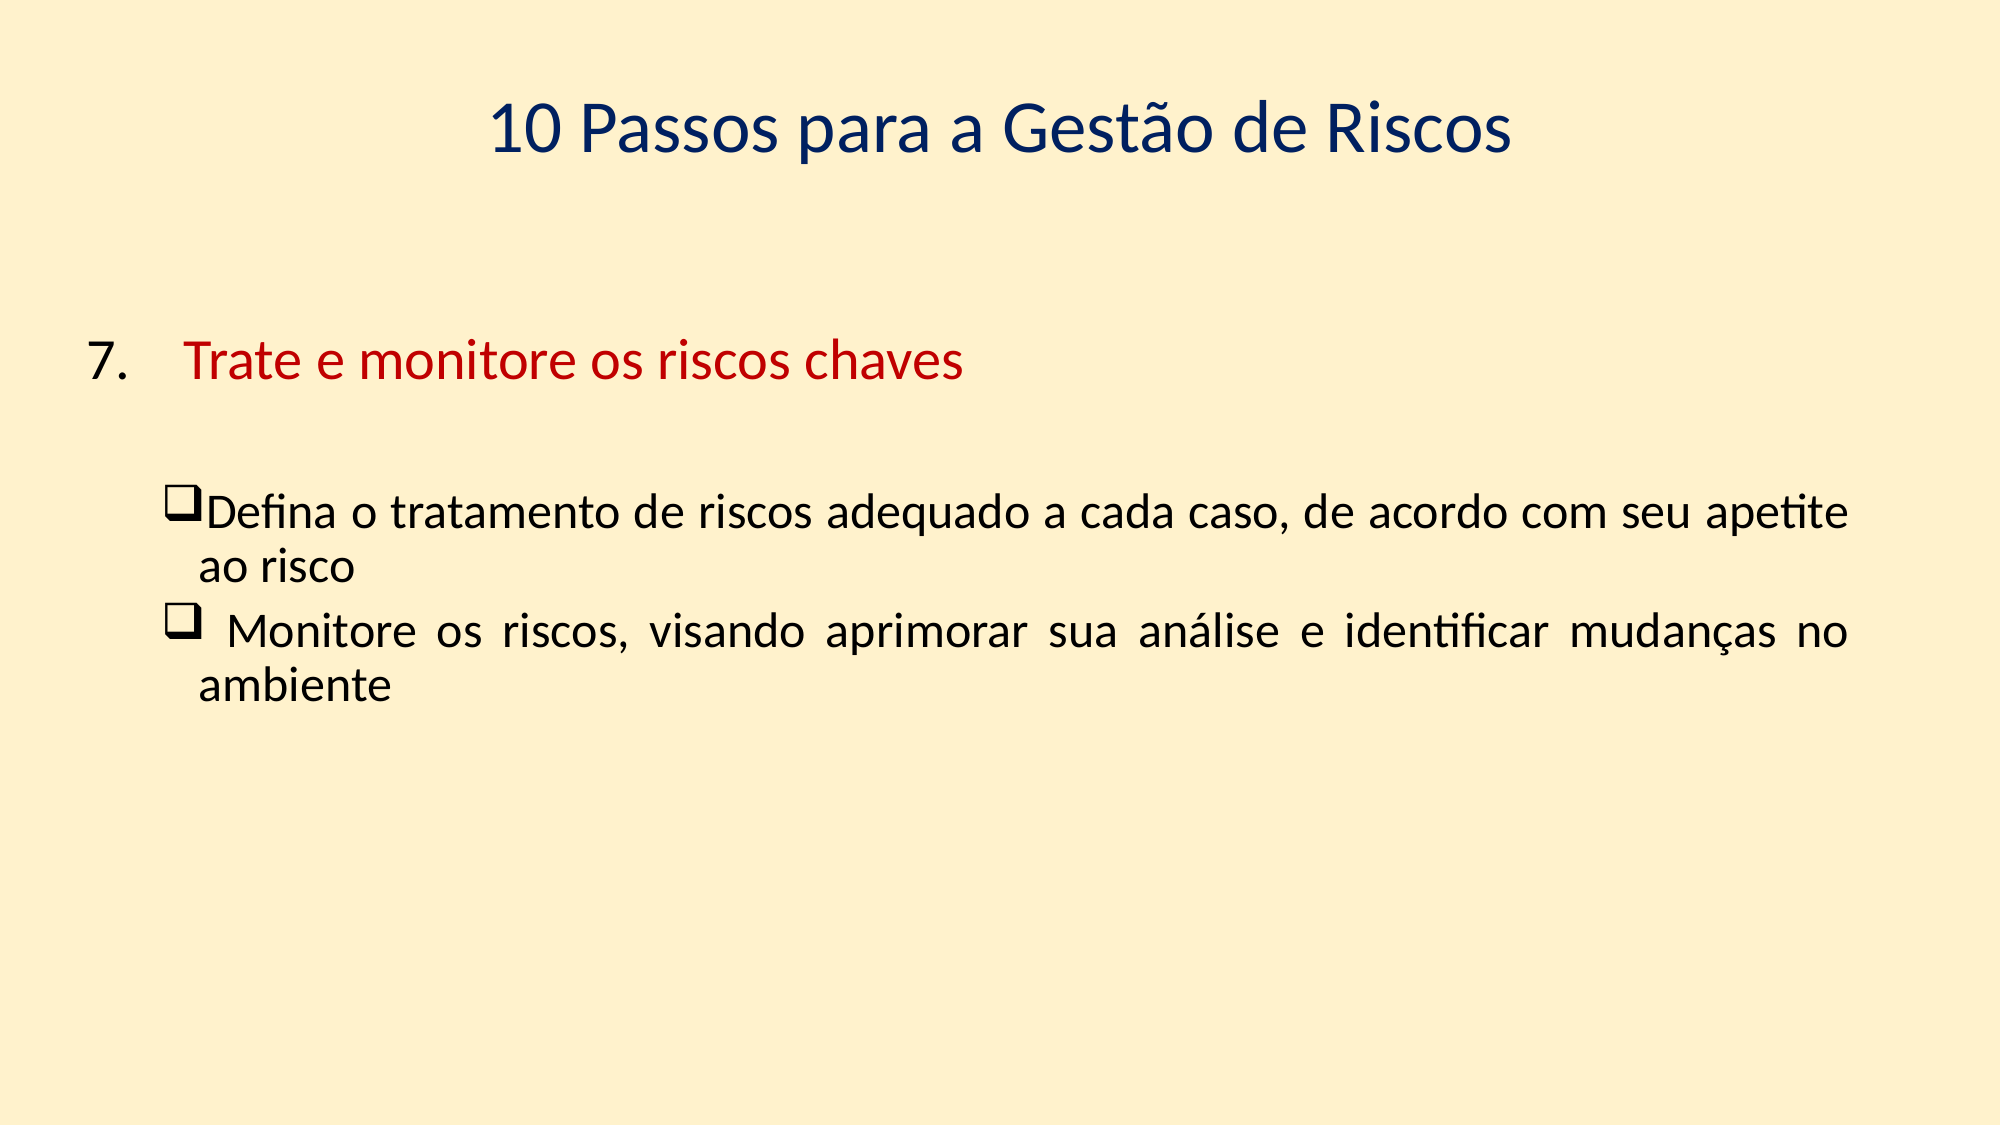

# 10 Passos para a Gestão de Riscos
 Trate e monitore os riscos chaves

Defina o tratamento de riscos adequado a cada caso, de acordo com seu apetite ao risco
 Monitore os riscos, visando aprimorar sua análise e identificar mudanças no ambiente